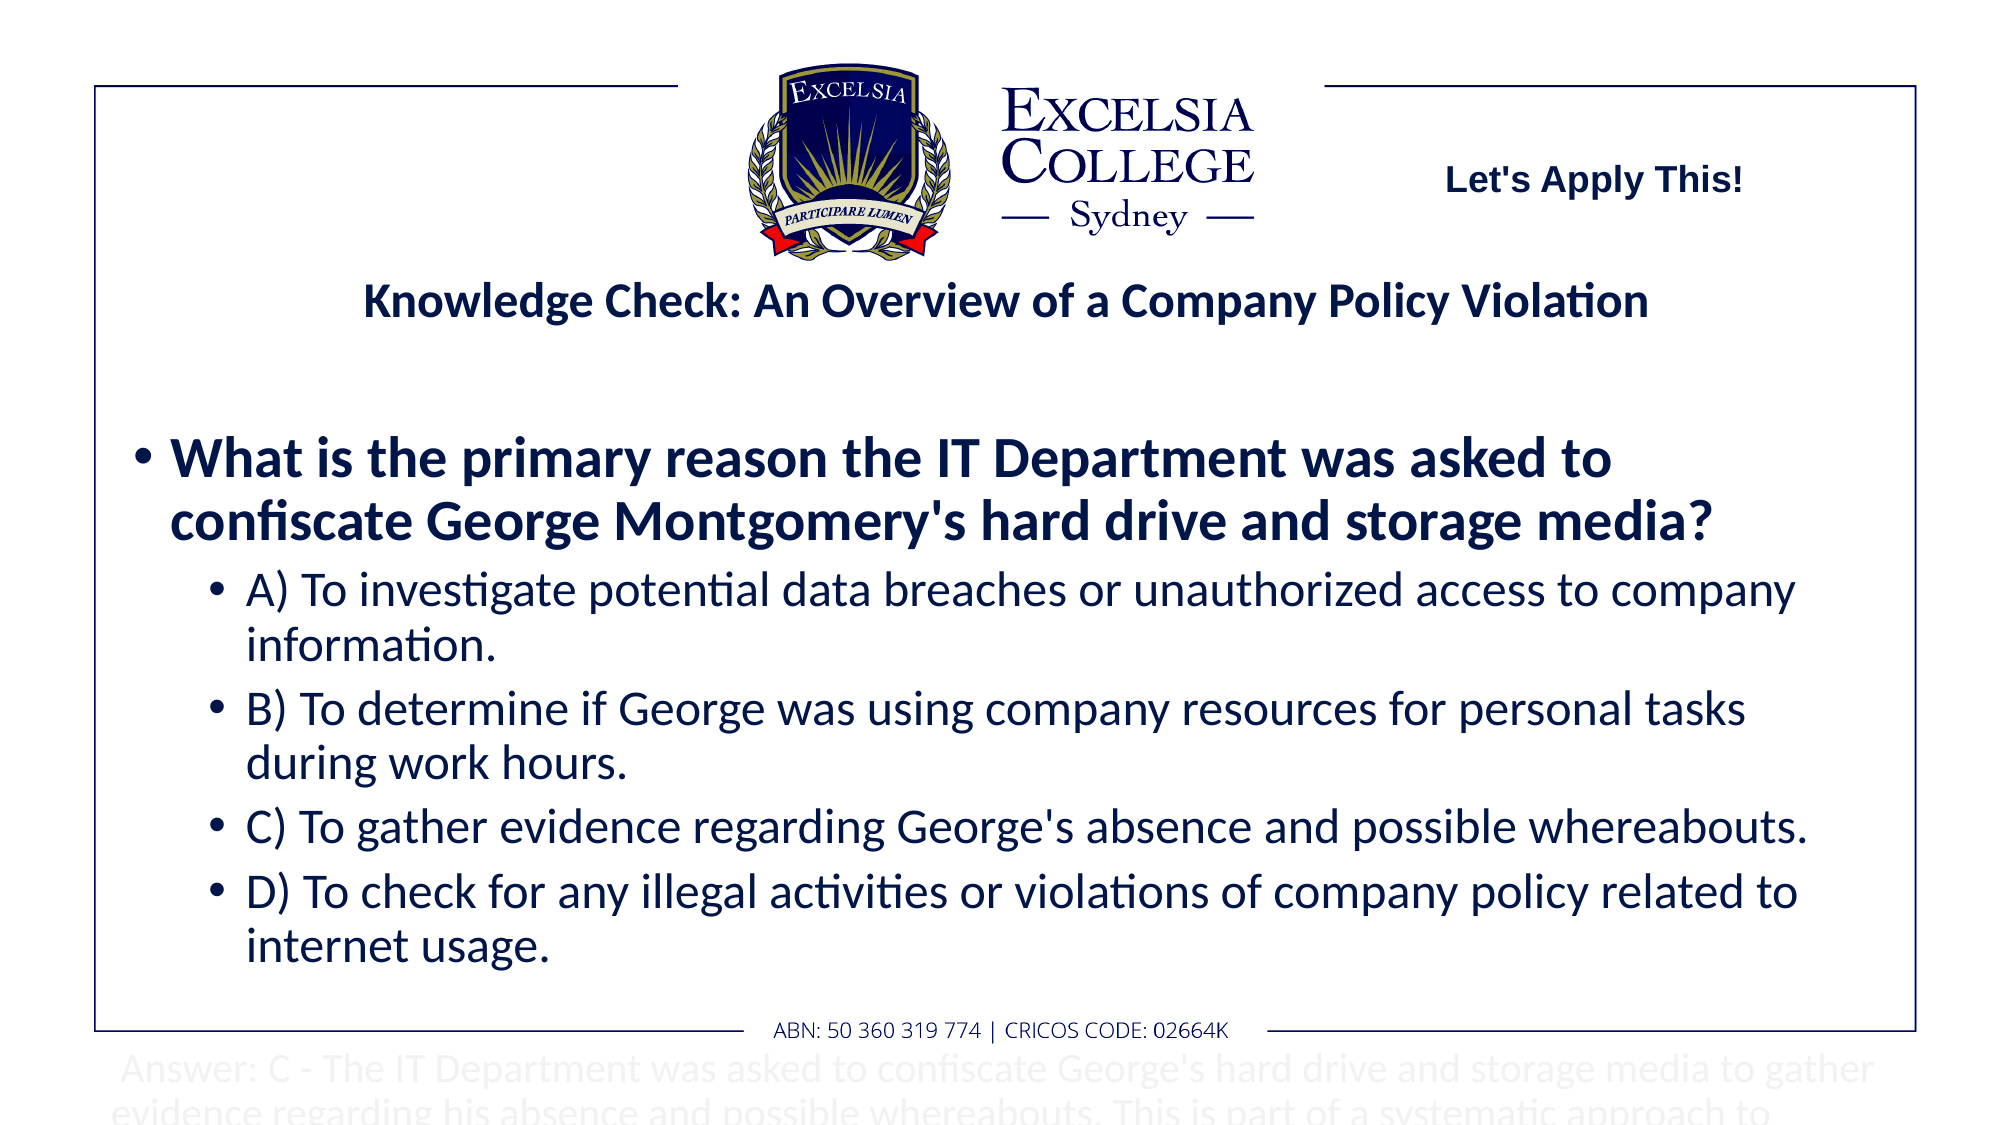

Let's Apply This!
# Knowledge Check: An Overview of a Company Policy Violation

What is the primary reason the IT Department was asked to confiscate George Montgomery's hard drive and storage media?
A) To investigate potential data breaches or unauthorized access to company information.
B) To determine if George was using company resources for personal tasks during work hours.
C) To gather evidence regarding George's absence and possible whereabouts.
D) To check for any illegal activities or violations of company policy related to internet usage.

 Answer: C - The IT Department was asked to confiscate George's hard drive and storage media to gather evidence regarding his absence and possible whereabouts. This is part of a systematic approach to examine data that might explain his unexplained absence and job performance issues.